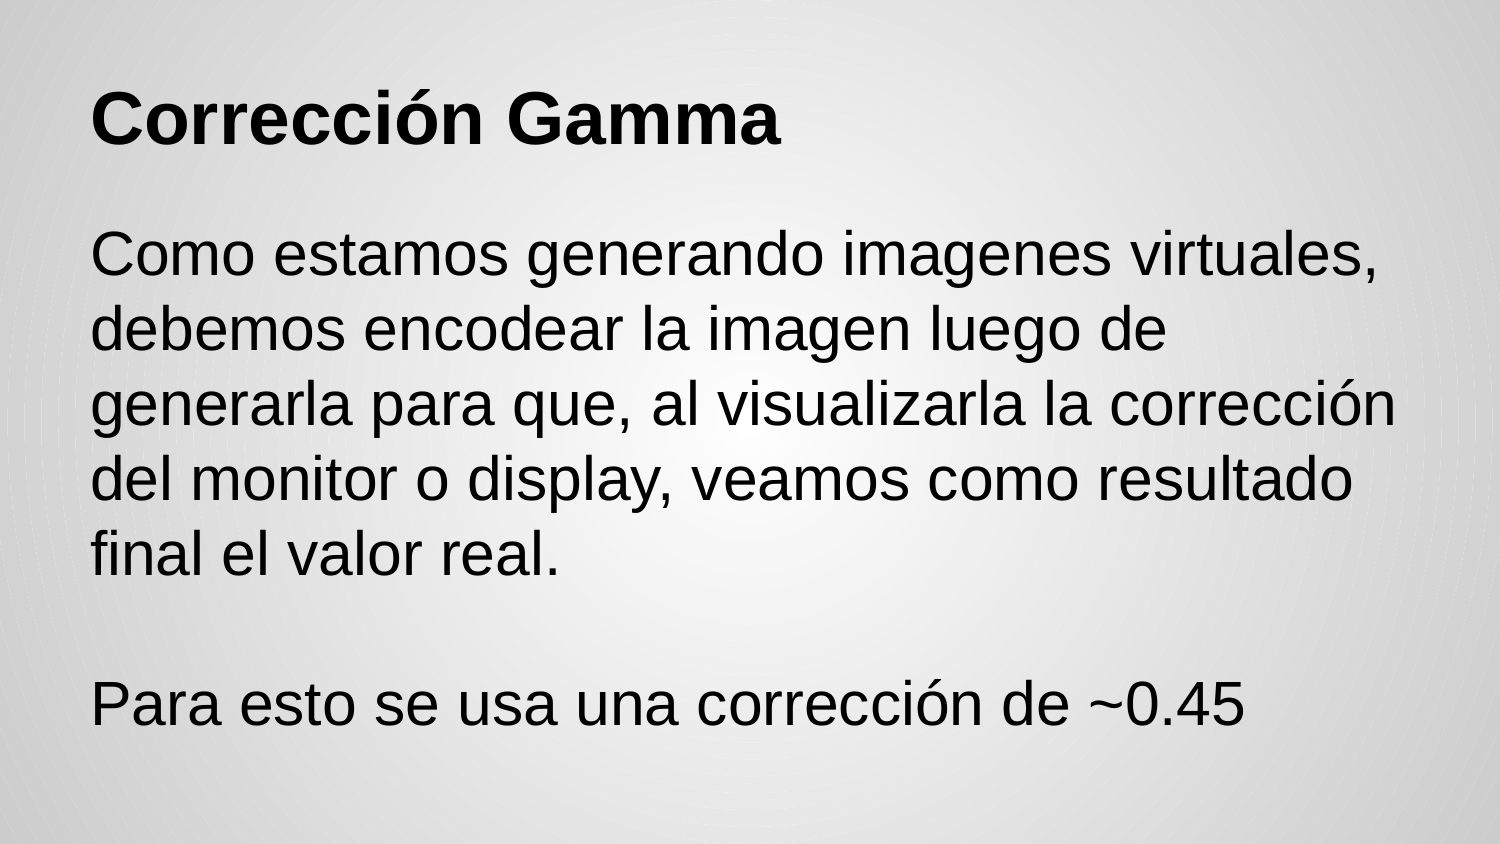

# Corrección Gamma
Como estamos generando imagenes virtuales, debemos encodear la imagen luego de generarla para que, al visualizarla la corrección del monitor o display, veamos como resultado final el valor real.

Para esto se usa una corrección de ~0.45